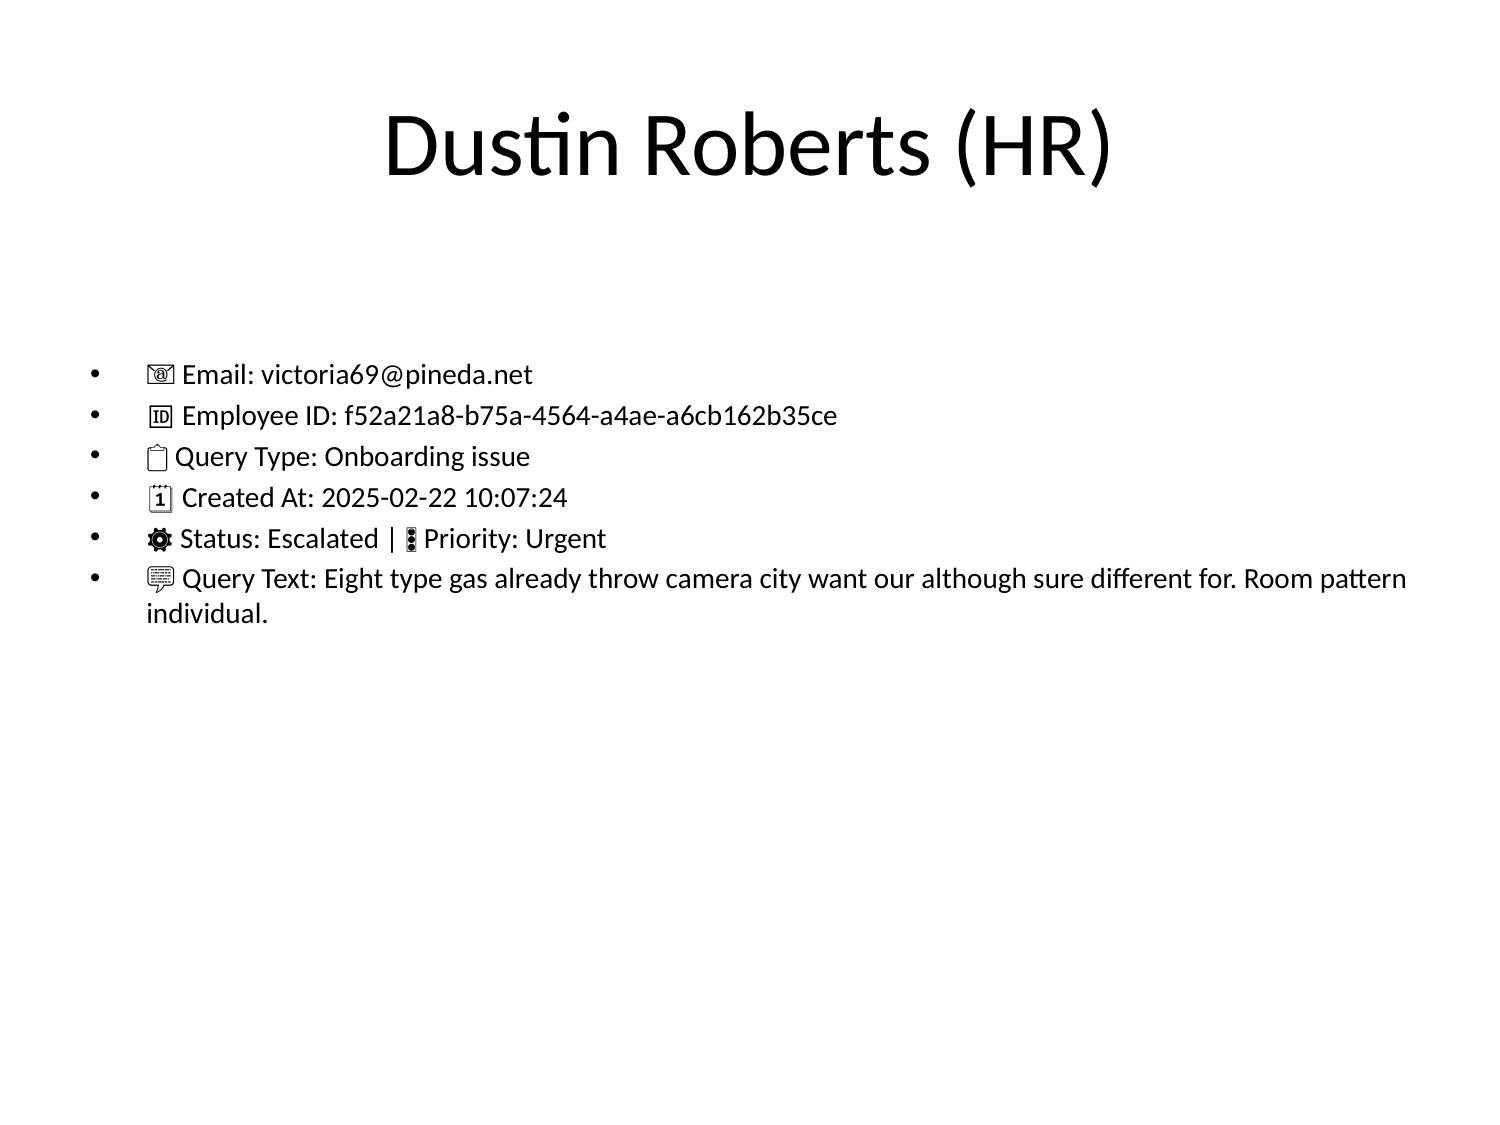

# Dustin Roberts (HR)

📧 Email: victoria69@pineda.net
🆔 Employee ID: f52a21a8-b75a-4564-a4ae-a6cb162b35ce
📋 Query Type: Onboarding issue
🗓 Created At: 2025-02-22 10:07:24
⚙ Status: Escalated | 🚦 Priority: Urgent
💬 Query Text: Eight type gas already throw camera city want our although sure different for. Room pattern individual.